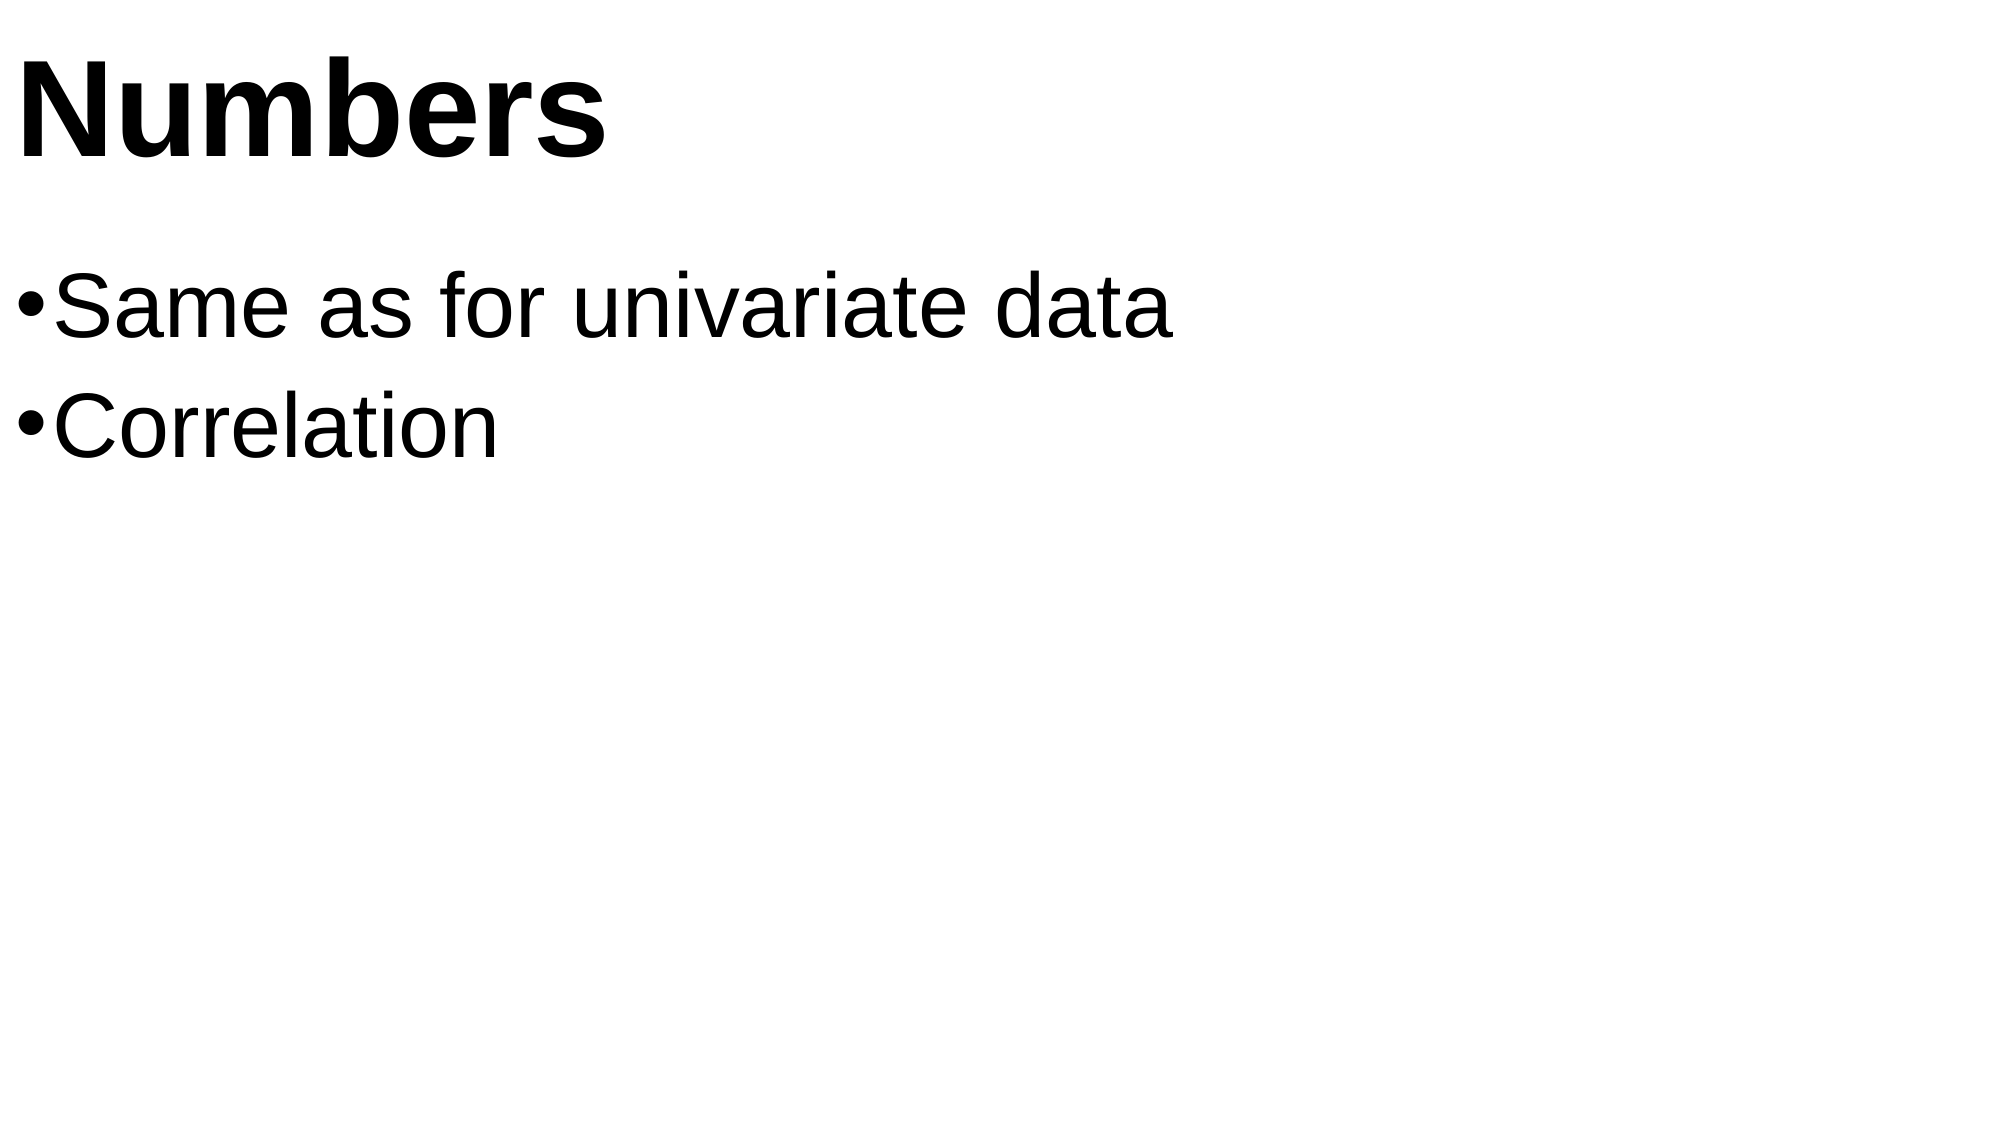

# Numbers
Same as for univariate data
Correlation